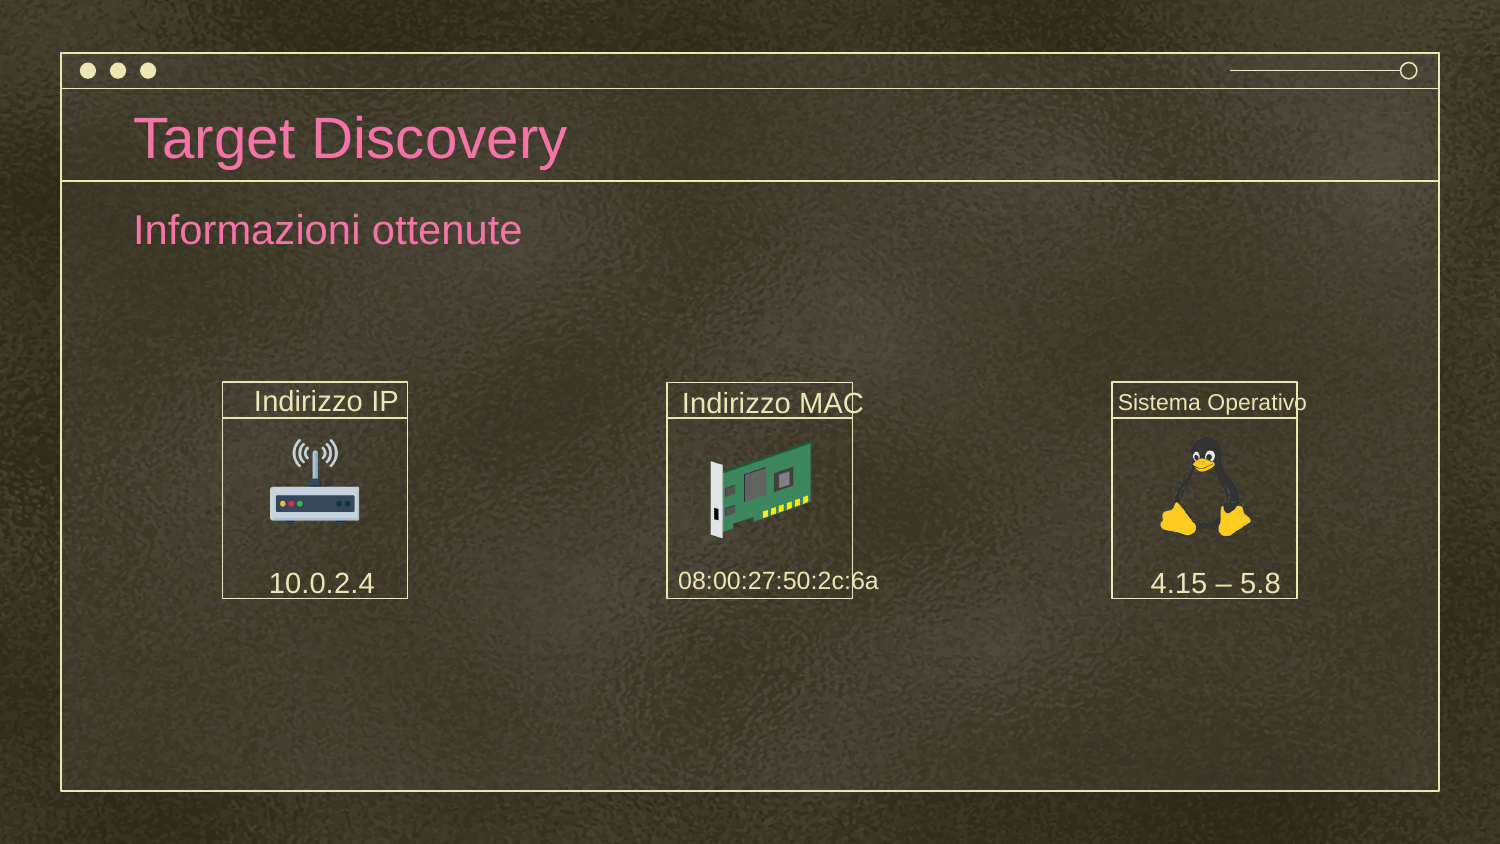

# Target Discovery
Informazioni ottenute
Indirizzo IP
Indirizzo MAC
Sistema Operativo

08:00:27:50:2c:6a
4.15 – 5.8
10.0.2.4